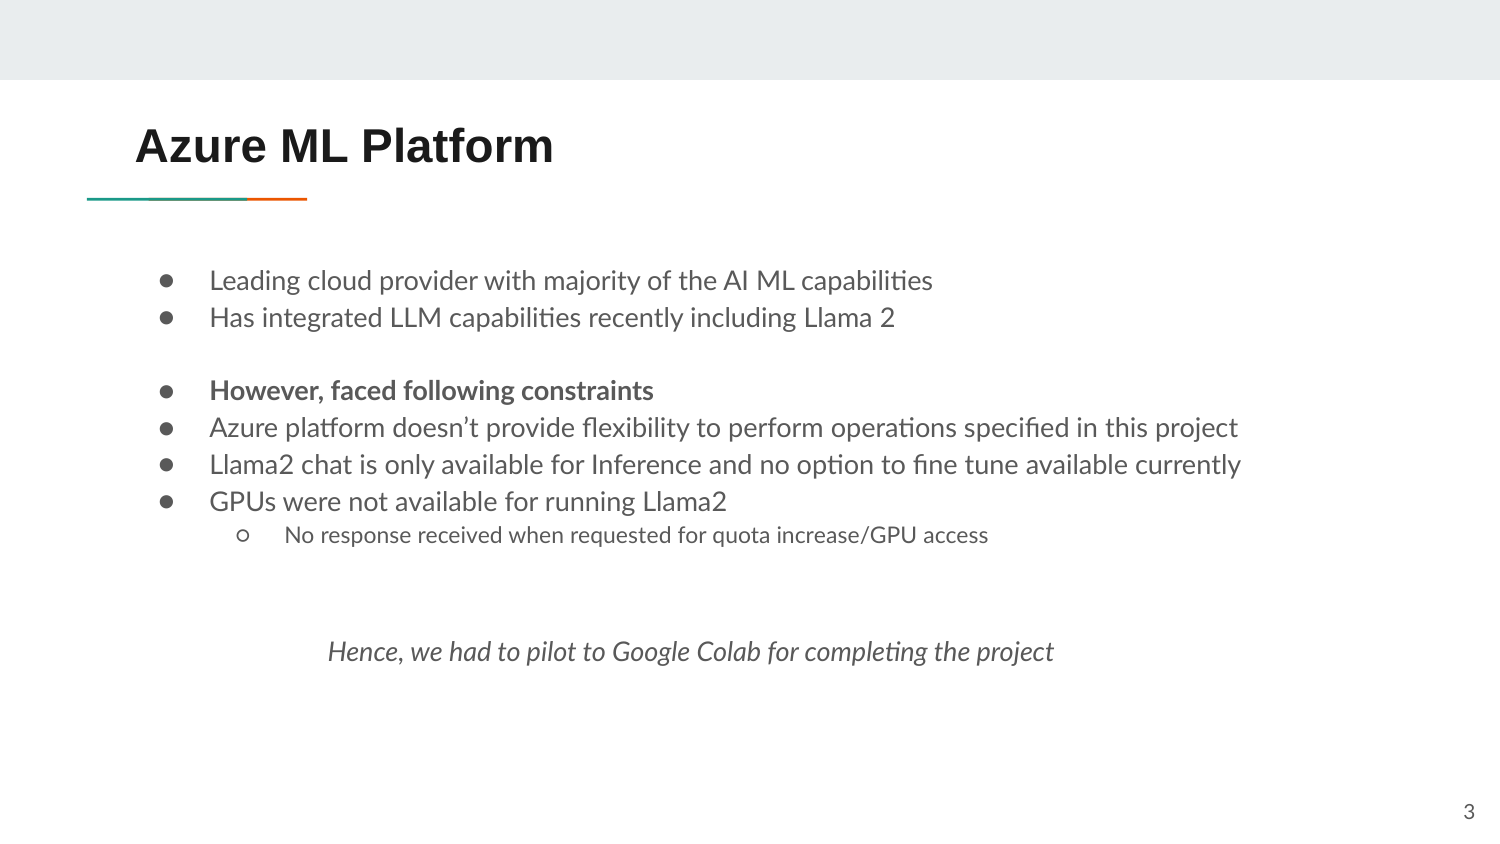

# Azure ML Platform
Leading cloud provider with majority of the AI ML capabilities
Has integrated LLM capabilities recently including Llama 2

However, faced following constraints
Azure platform doesn’t provide flexibility to perform operations specified in this project
Llama2 chat is only available for Inference and no option to fine tune available currently
GPUs were not available for running Llama2
No response received when requested for quota increase/GPU access

Hence, we had to pilot to Google Colab for completing the project
3